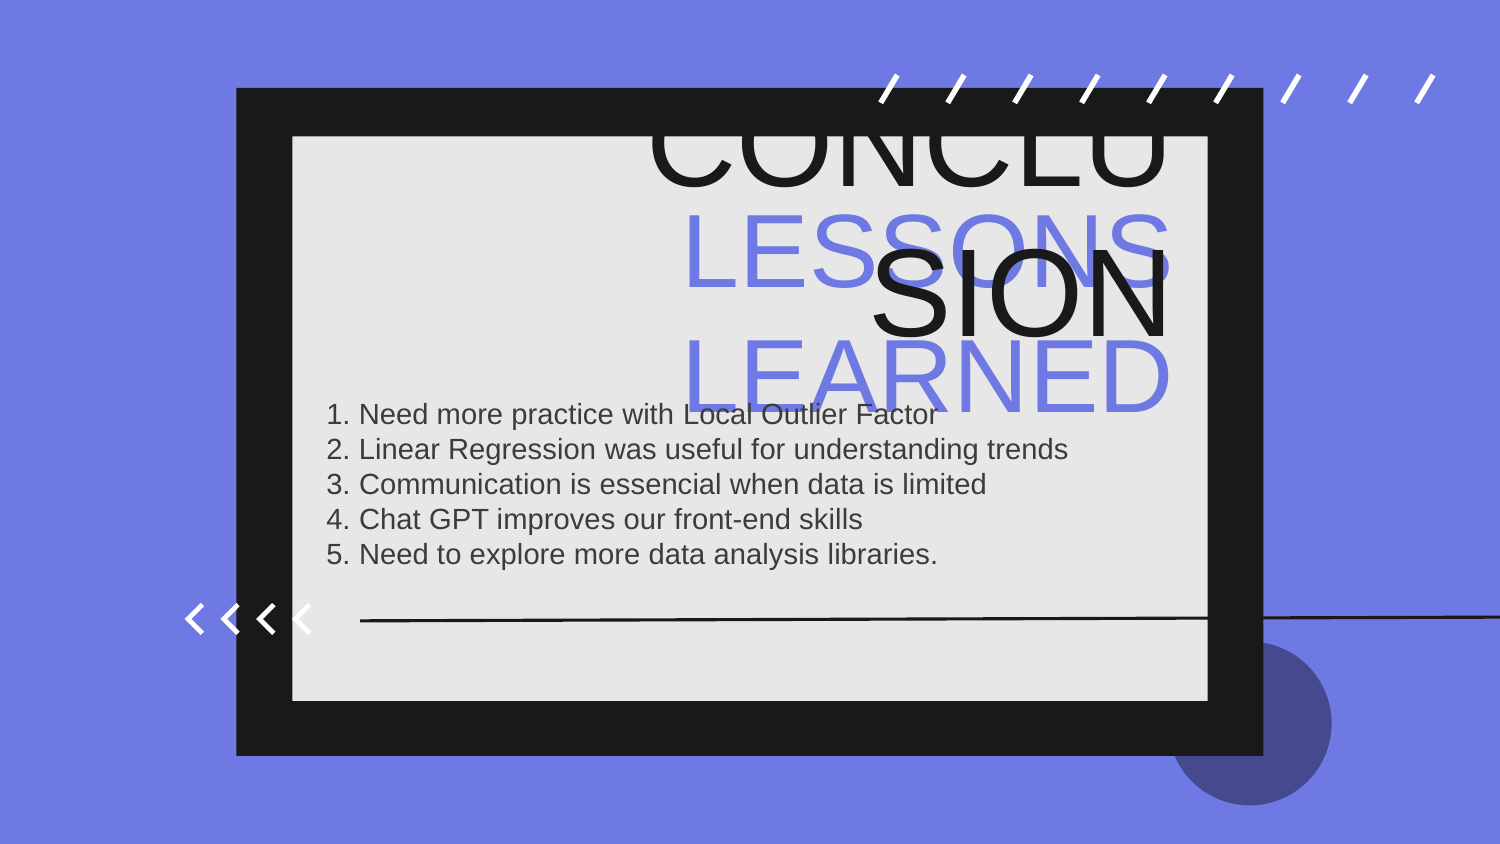

CONCLUSION
# LESSONS LEARNED
1. Need more practice with Local Outlier Factor
2. Linear Regression was useful for understanding trends
3. Communication is essencial when data is limited
4. Chat GPT improves our front-end skills
5. Need to explore more data analysis libraries.